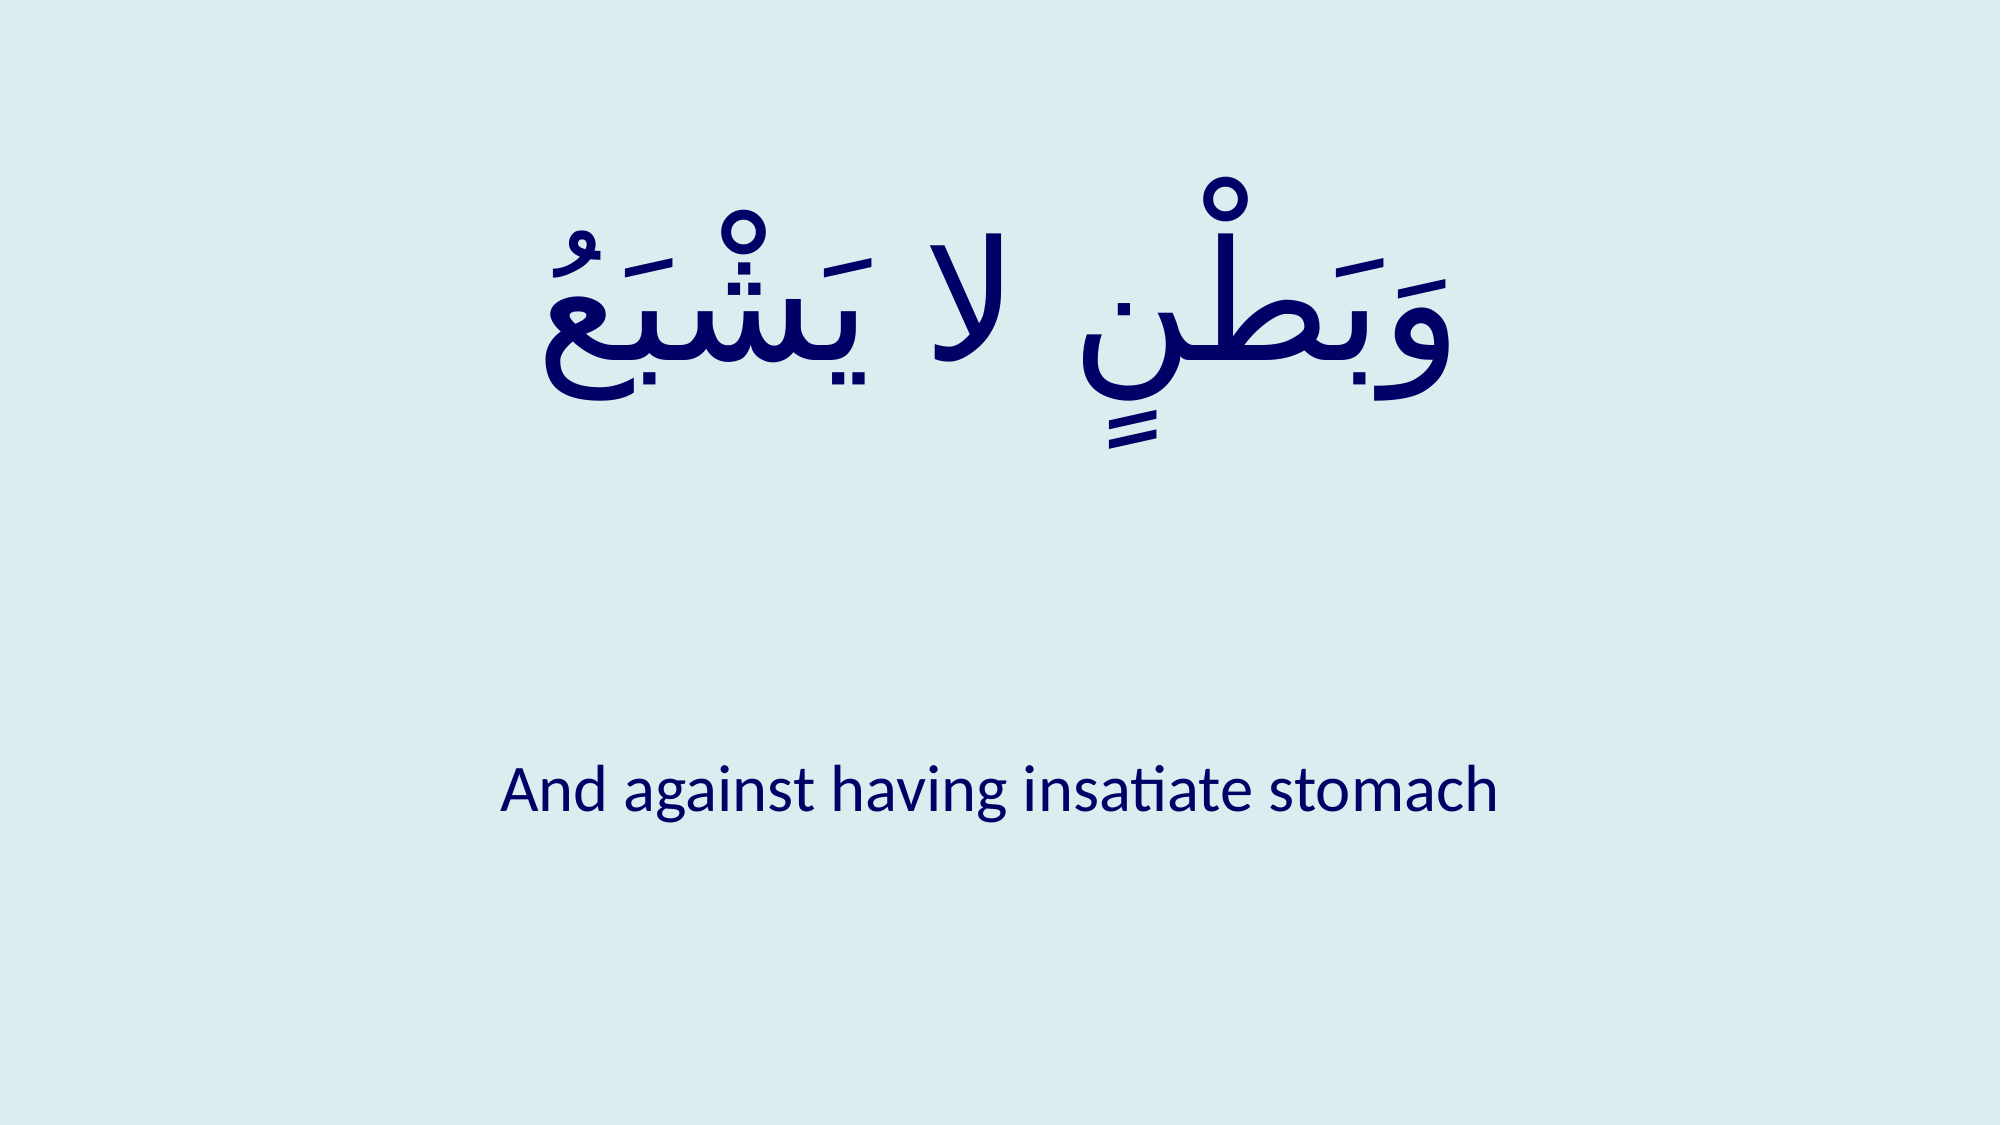

# وَبَطْنٍ لا يَشْبَعُ
And against having insatiate stomach